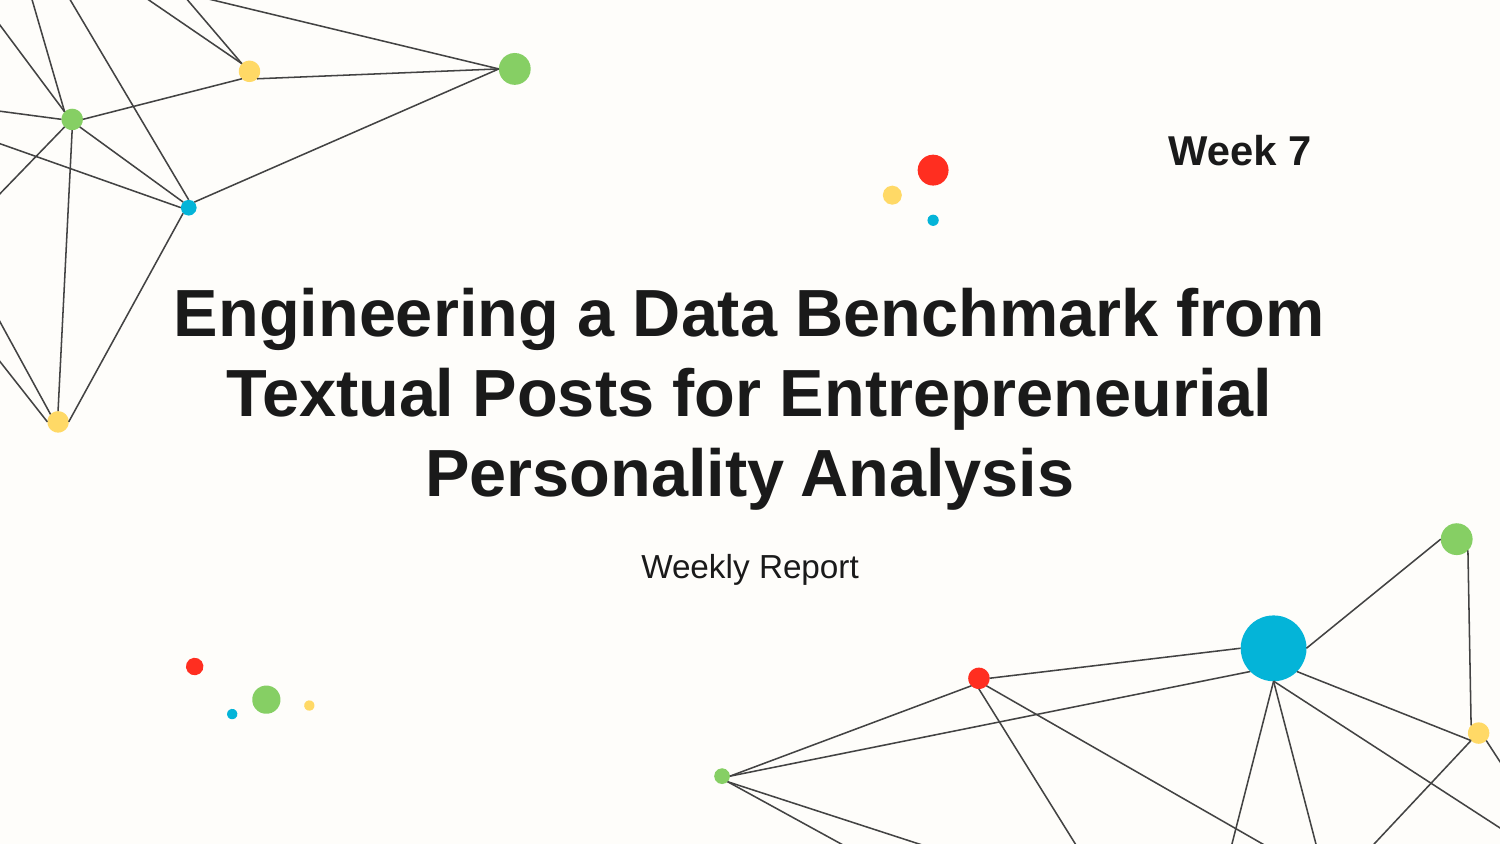

Week 7

# Engineering a Data Benchmark from Textual Posts for Entrepreneurial Personality Analysis
Weekly Report